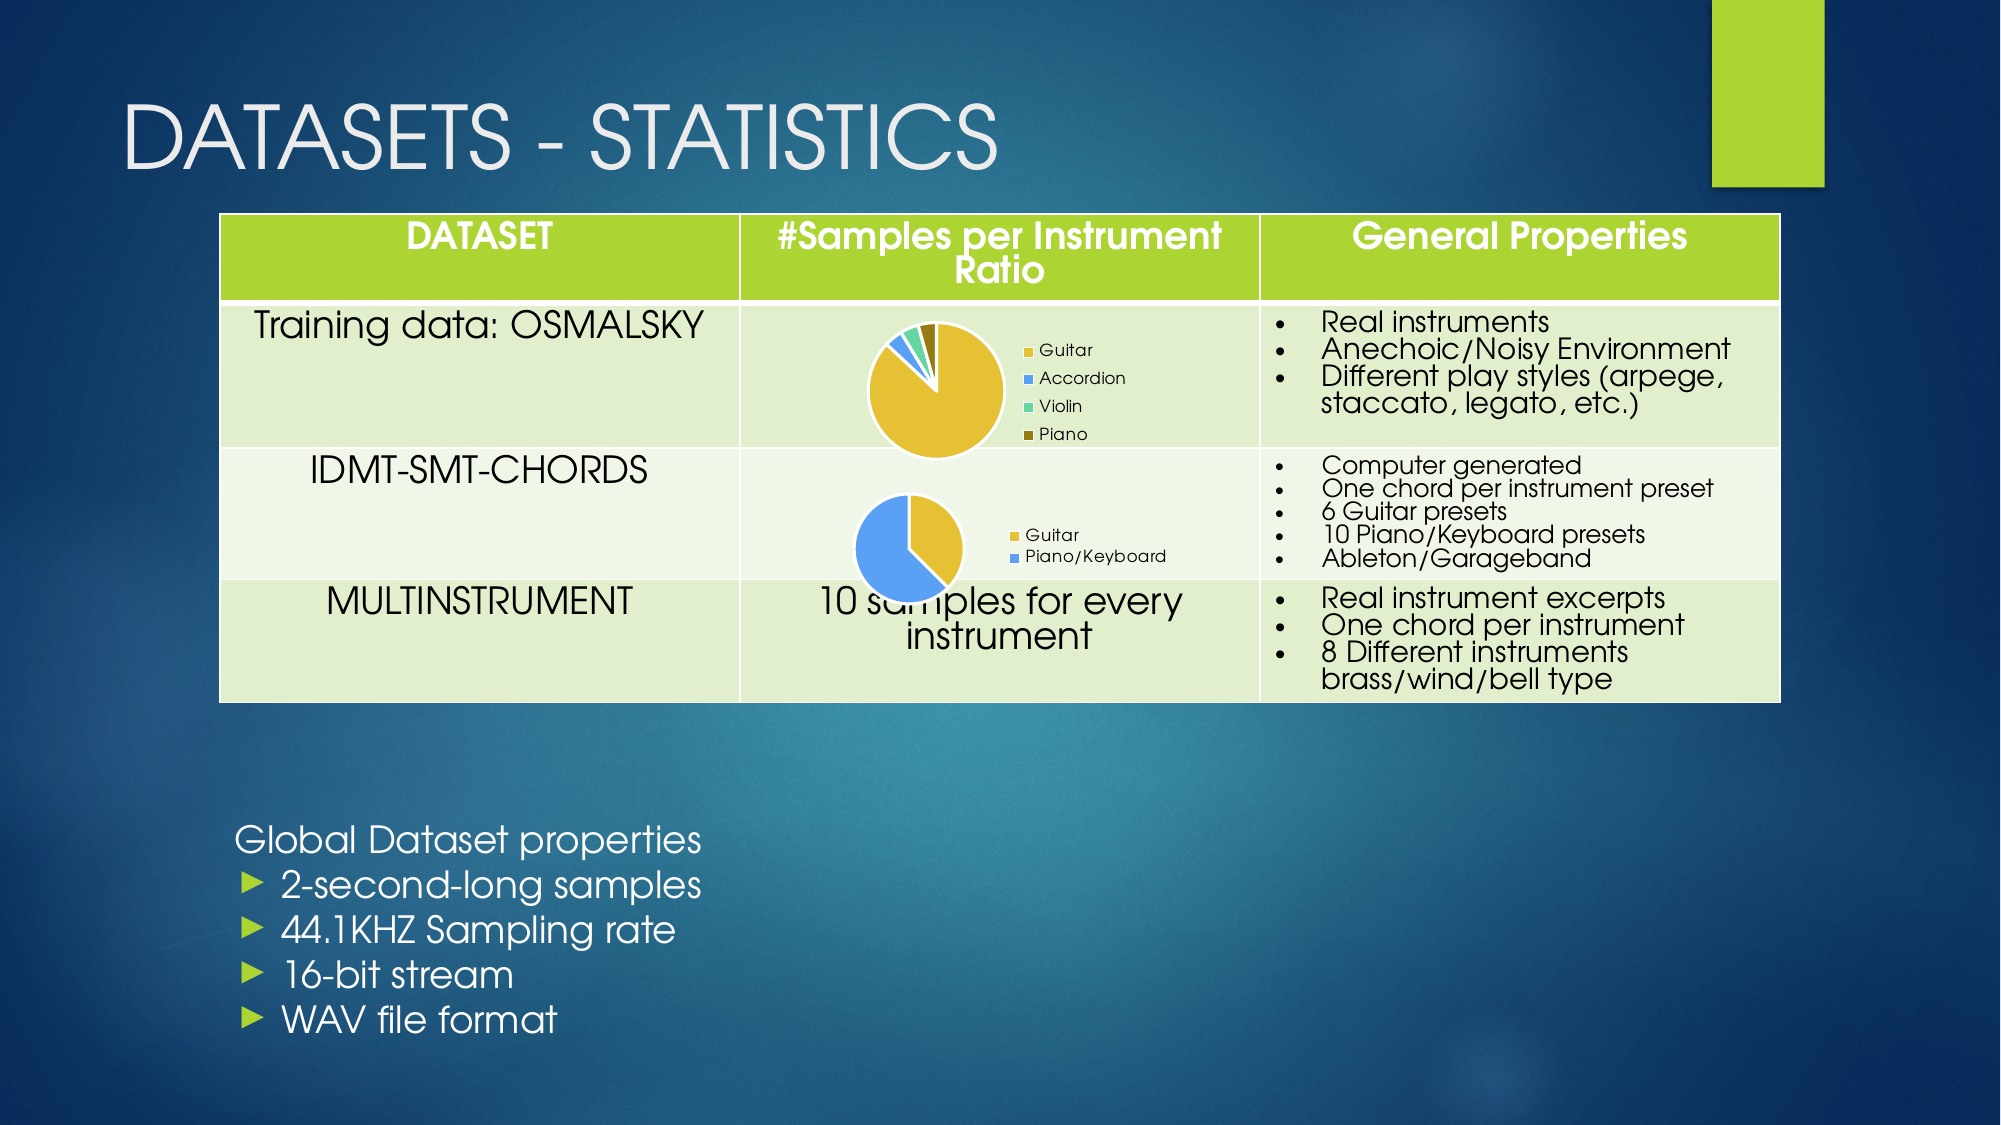

# DATASETS - STATISTICS
| DATASET | #Samples per Instrument Ratio | General Properties |
| --- | --- | --- |
| Training data: OSMALSKY |  | Real instruments Anechoic/Noisy Environment Different play styles (arpege, staccato, legato, etc.) |
| IDMT-SMT-CHORDS |  | Computer generated One chord per instrument preset 6 Guitar presets 10 Piano/Keyboard presets Ableton/Garageband |
| MULTINSTRUMENT | 10 samples for every instrument | Real instrument excerpts One chord per instrument 8 Different instruments brass/wind/bell type |

### Chart

| Category | #Samples per Instrument |
|---|---|
| Guitar | 2000.0 |
| Accordion | 100.0 |
| Violin | 100.0 |
| Piano | 100.0 |

### Chart

| Category | #Samples per Instrument |
|---|---|
| Guitar | 600.0 |
| Piano/Keyboard | 1000.0 |
Global Dataset properties
2-second-long samples
44.1KHZ Sampling rate
16-bit stream
WAV file format